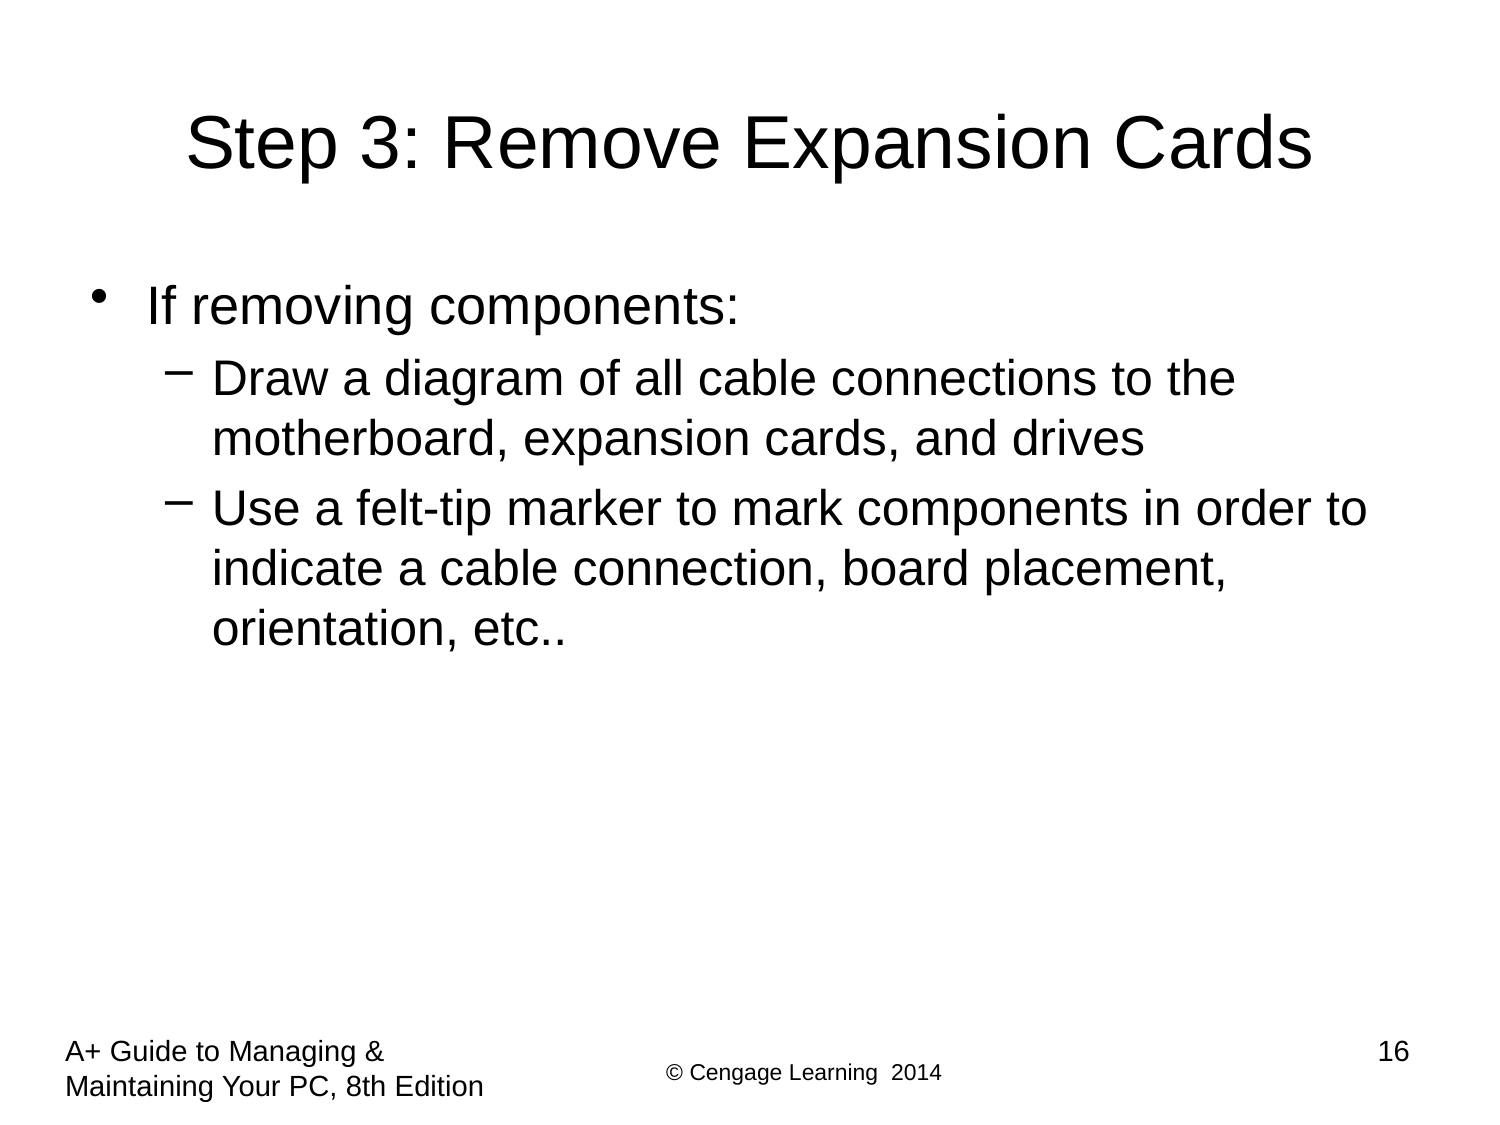

# Step 3: Remove Expansion Cards
If removing components:
Draw a diagram of all cable connections to the motherboard, expansion cards, and drives
Use a felt-tip marker to mark components in order to indicate a cable connection, board placement, orientation, etc..
16
A+ Guide to Managing & Maintaining Your PC, 8th Edition